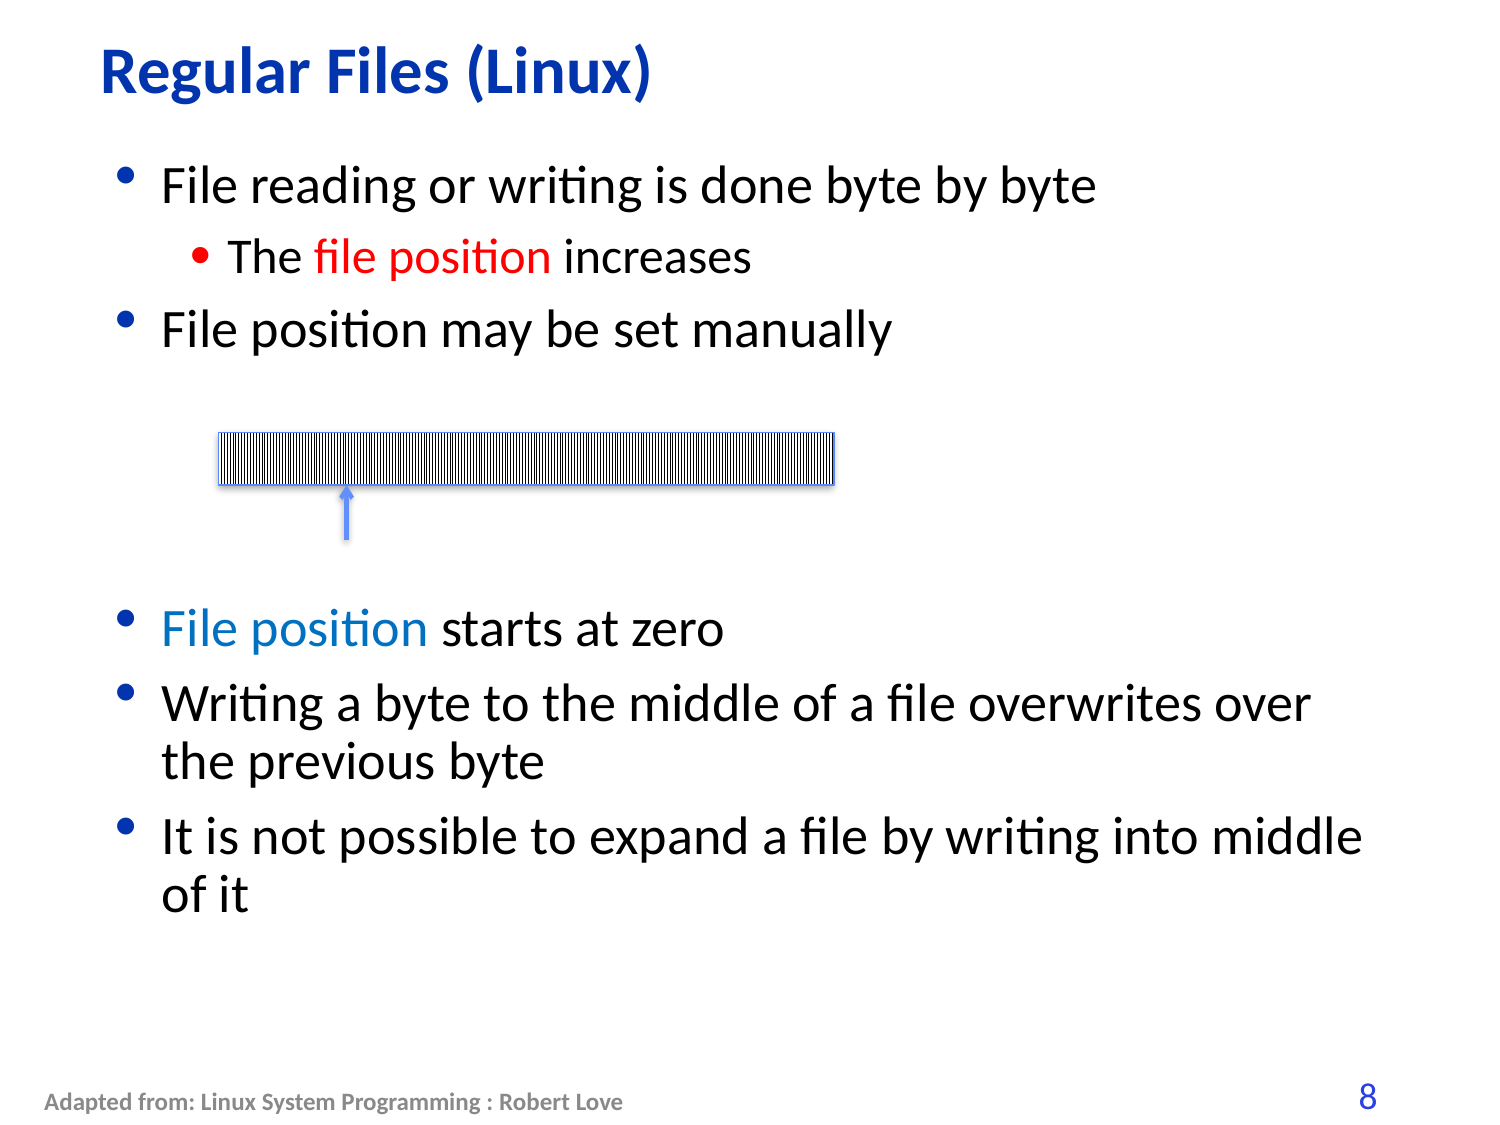

# Regular Files (Linux)
File reading or writing is done byte by byte
The file position increases
File position may be set manually

File position starts at zero
Writing a byte to the middle of a file overwrites over the previous byte
It is not possible to expand a file by writing into middle of it

Adapted from: Linux System Programming : Robert Love